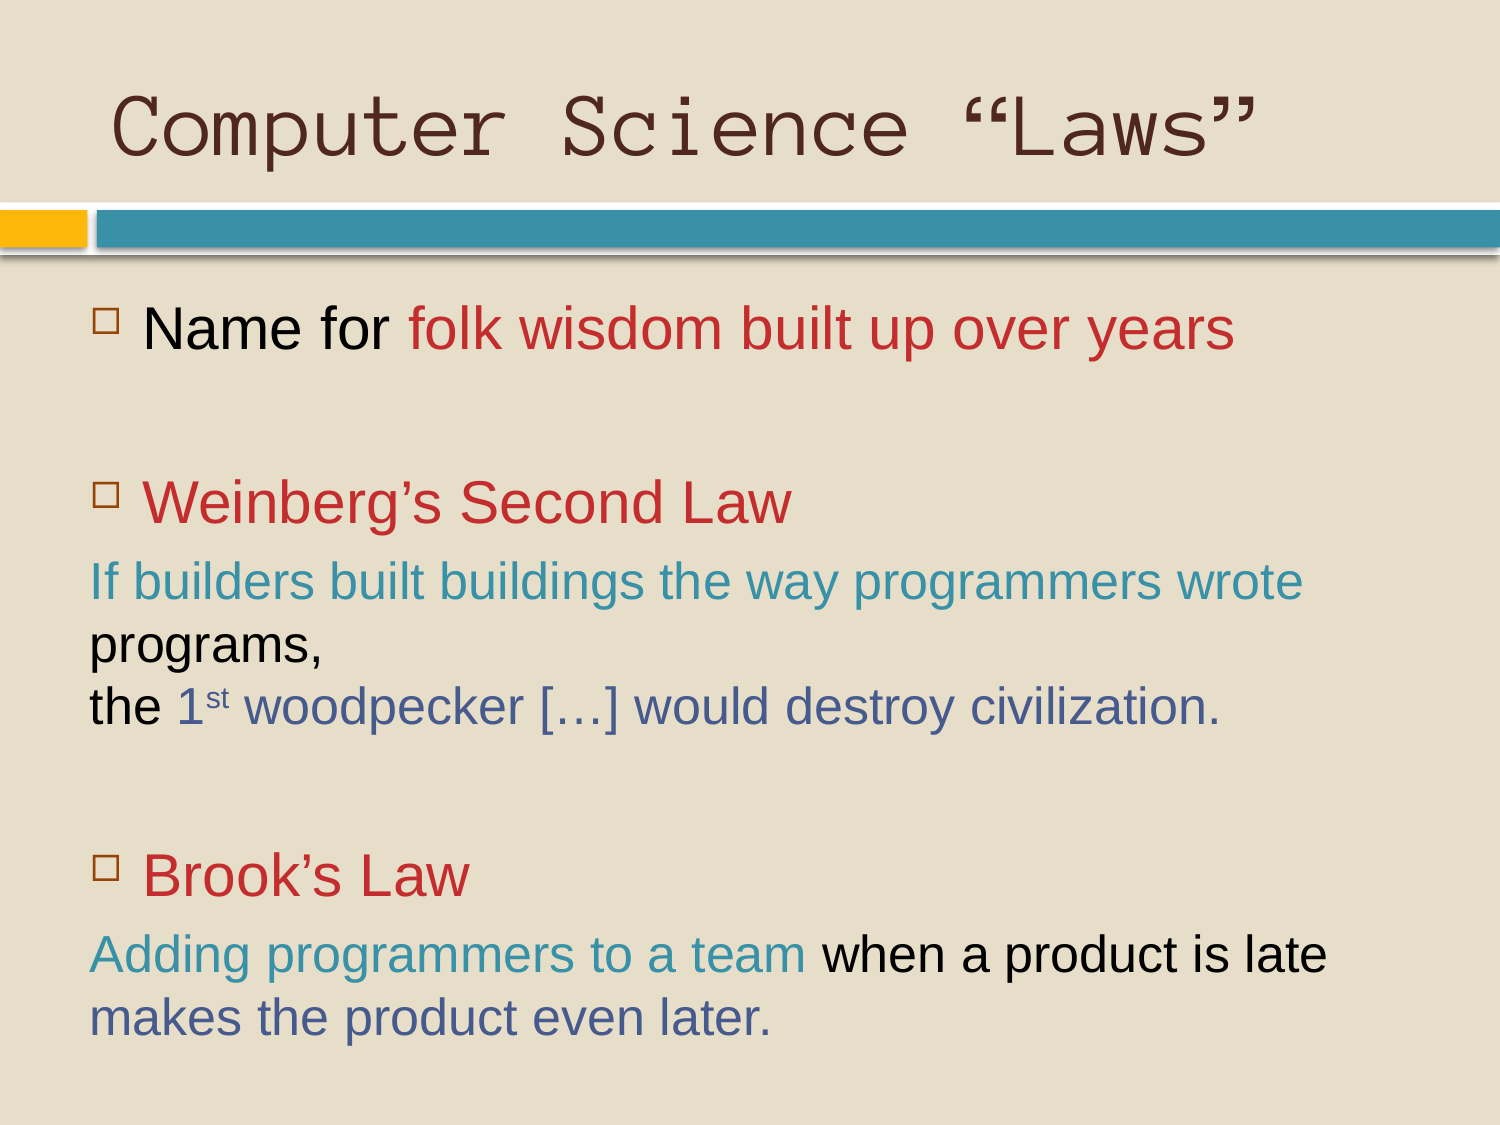

# Computer Science “Laws”
Name for folk wisdom built up over years

Weinberg’s Second Law
If builders built buildings the way programmers wrote programs,
the 1st woodpecker […] would destroy civilization.

Brook’s Law
Adding programmers to a team when a product is late
makes the product even later.